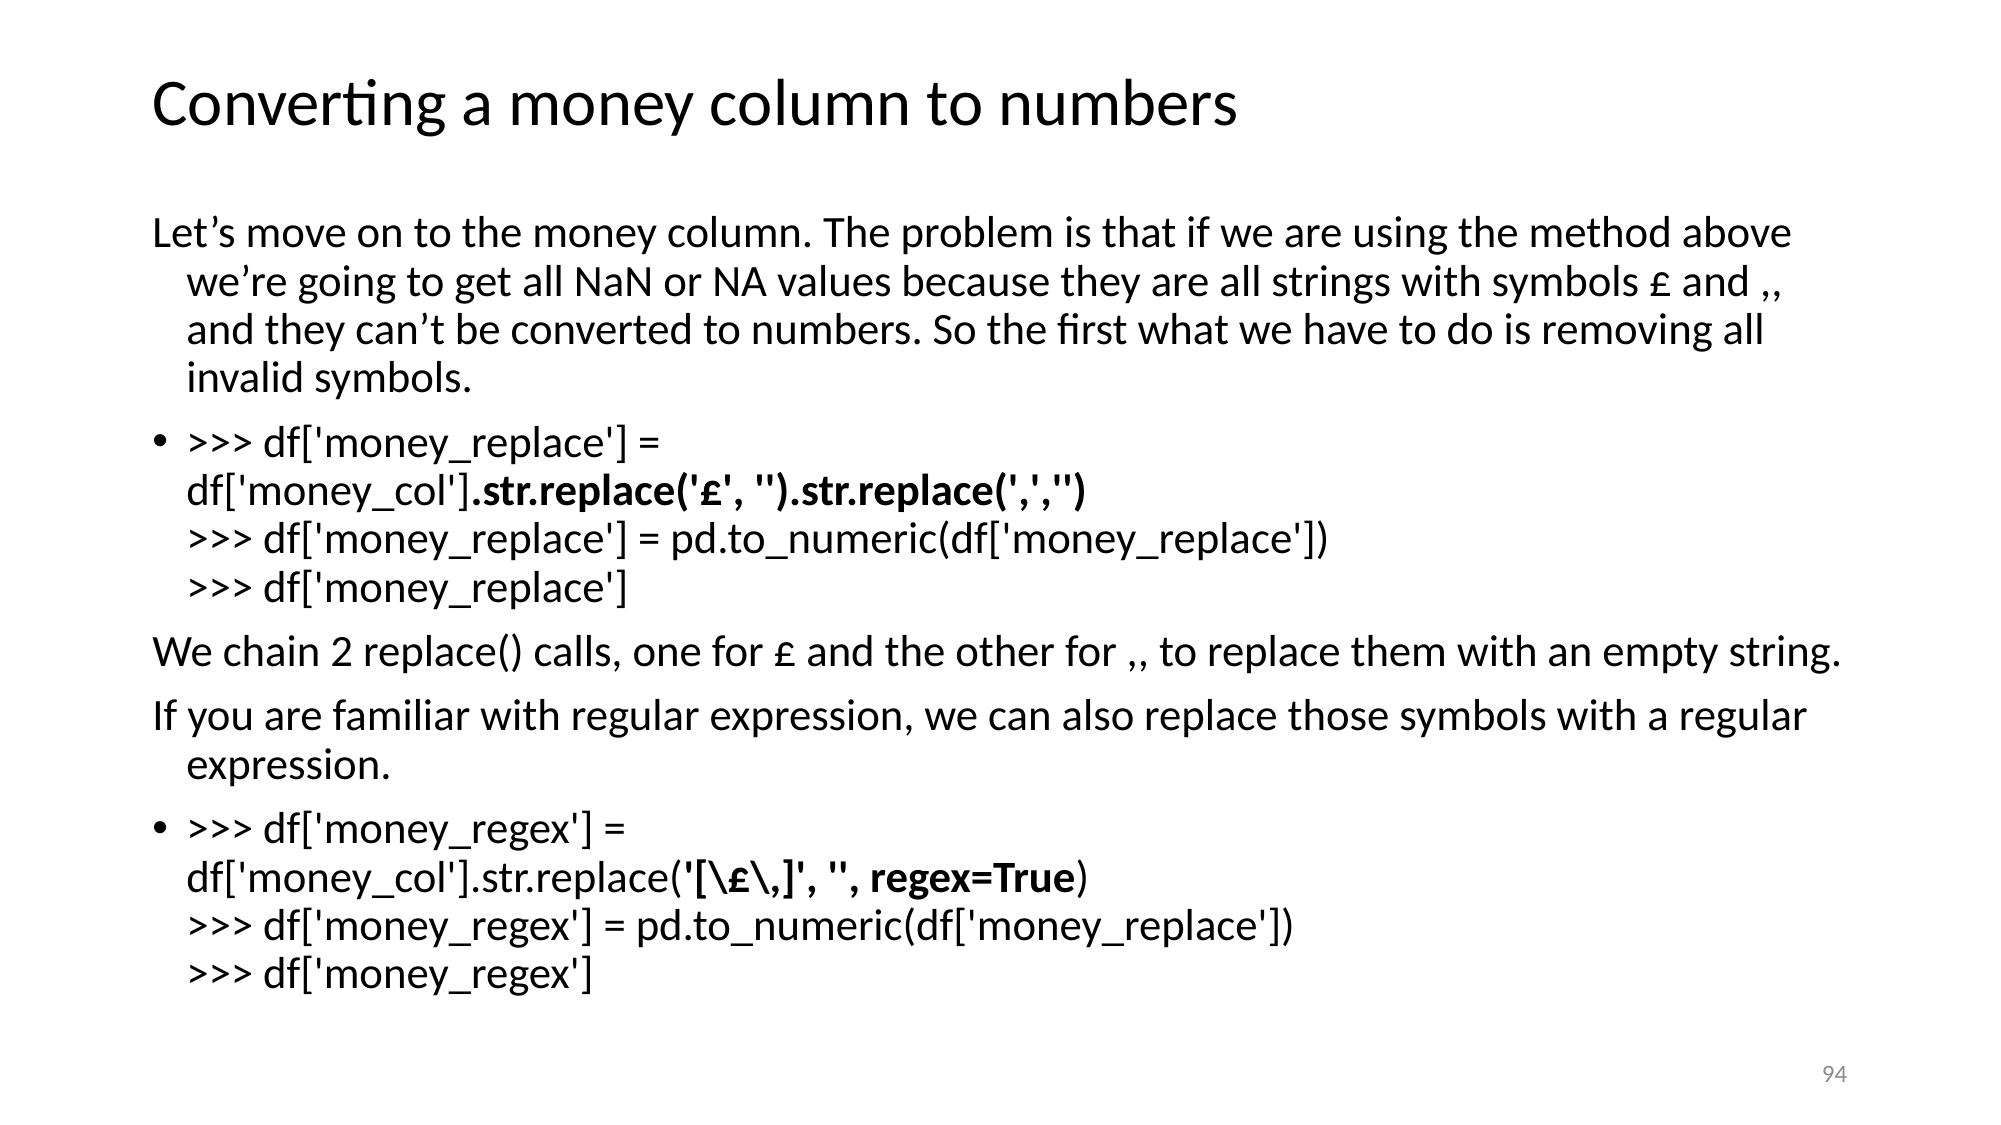

# Converting a money column to numbers
Let’s move on to the money column. The problem is that if we are using the method above we’re going to get all NaN or NA values because they are all strings with symbols £ and ,, and they can’t be converted to numbers. So the first what we have to do is removing all invalid symbols.
>>> df['money_replace'] =
df['money_col'].str.replace('£', '').str.replace(',','')
>>> df['money_replace'] = pd.to_numeric(df['money_replace'])
>>> df['money_replace']
We chain 2 replace() calls, one for £ and the other for ,, to replace them with an empty string.
If you are familiar with regular expression, we can also replace those symbols with a regular expression.
>>> df['money_regex'] =
df['money_col'].str.replace('[\£\,]', '', regex=True)
>>> df['money_regex'] = pd.to_numeric(df['money_replace'])
>>> df['money_regex']
94